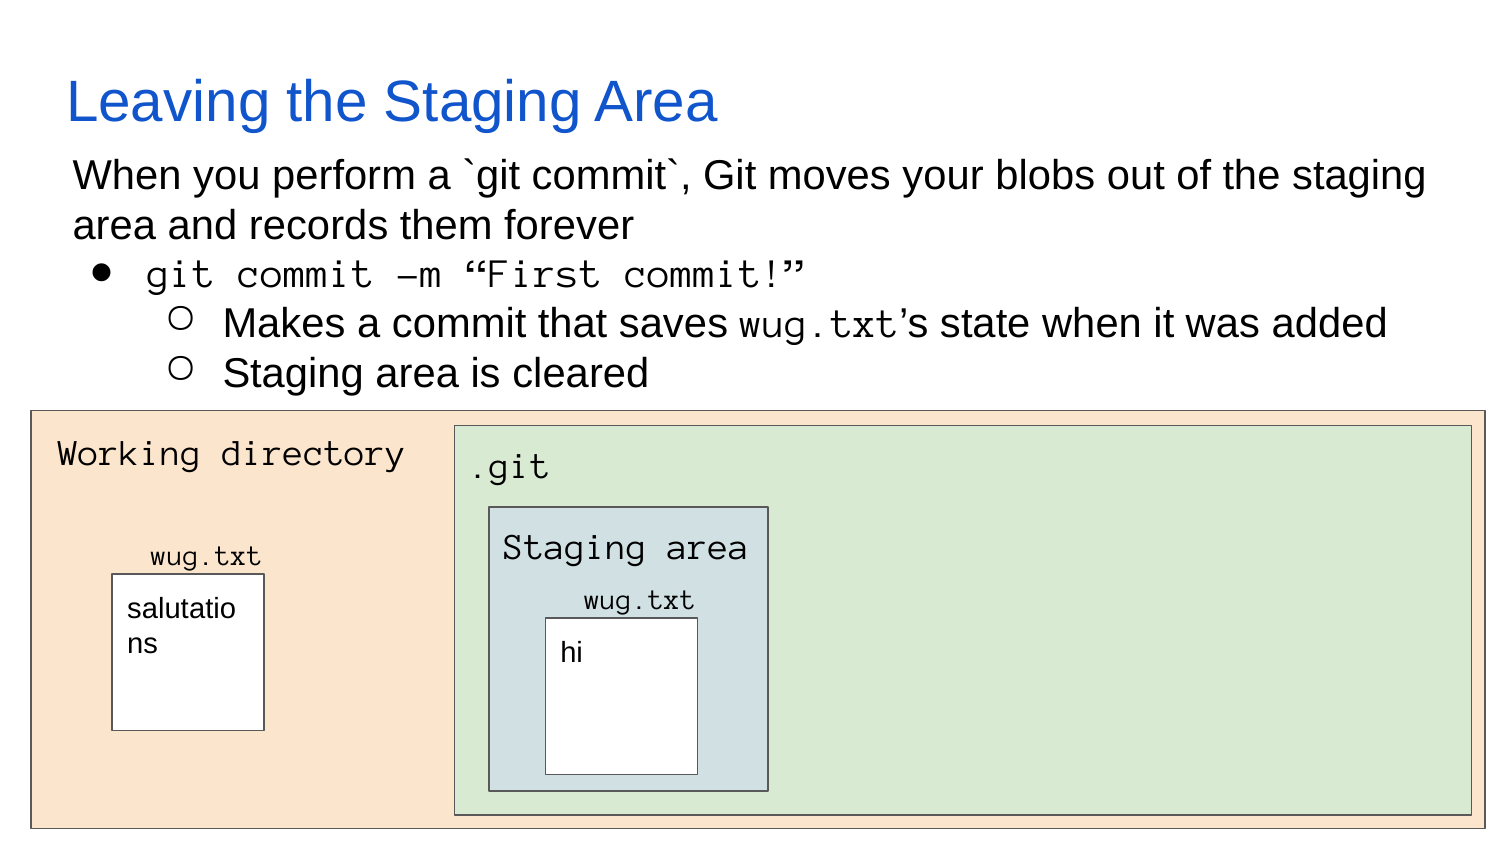

# Leaving the Staging Area
When you perform a `git commit`, Git moves your blobs out of the staging area and records them forever

git commit -m “First commit!”
Makes a commit that saves wug.txt’s state when it was added
Staging area is cleared

Working directory
.git

Staging area
wug.txt
salutations
wug.txt
hi